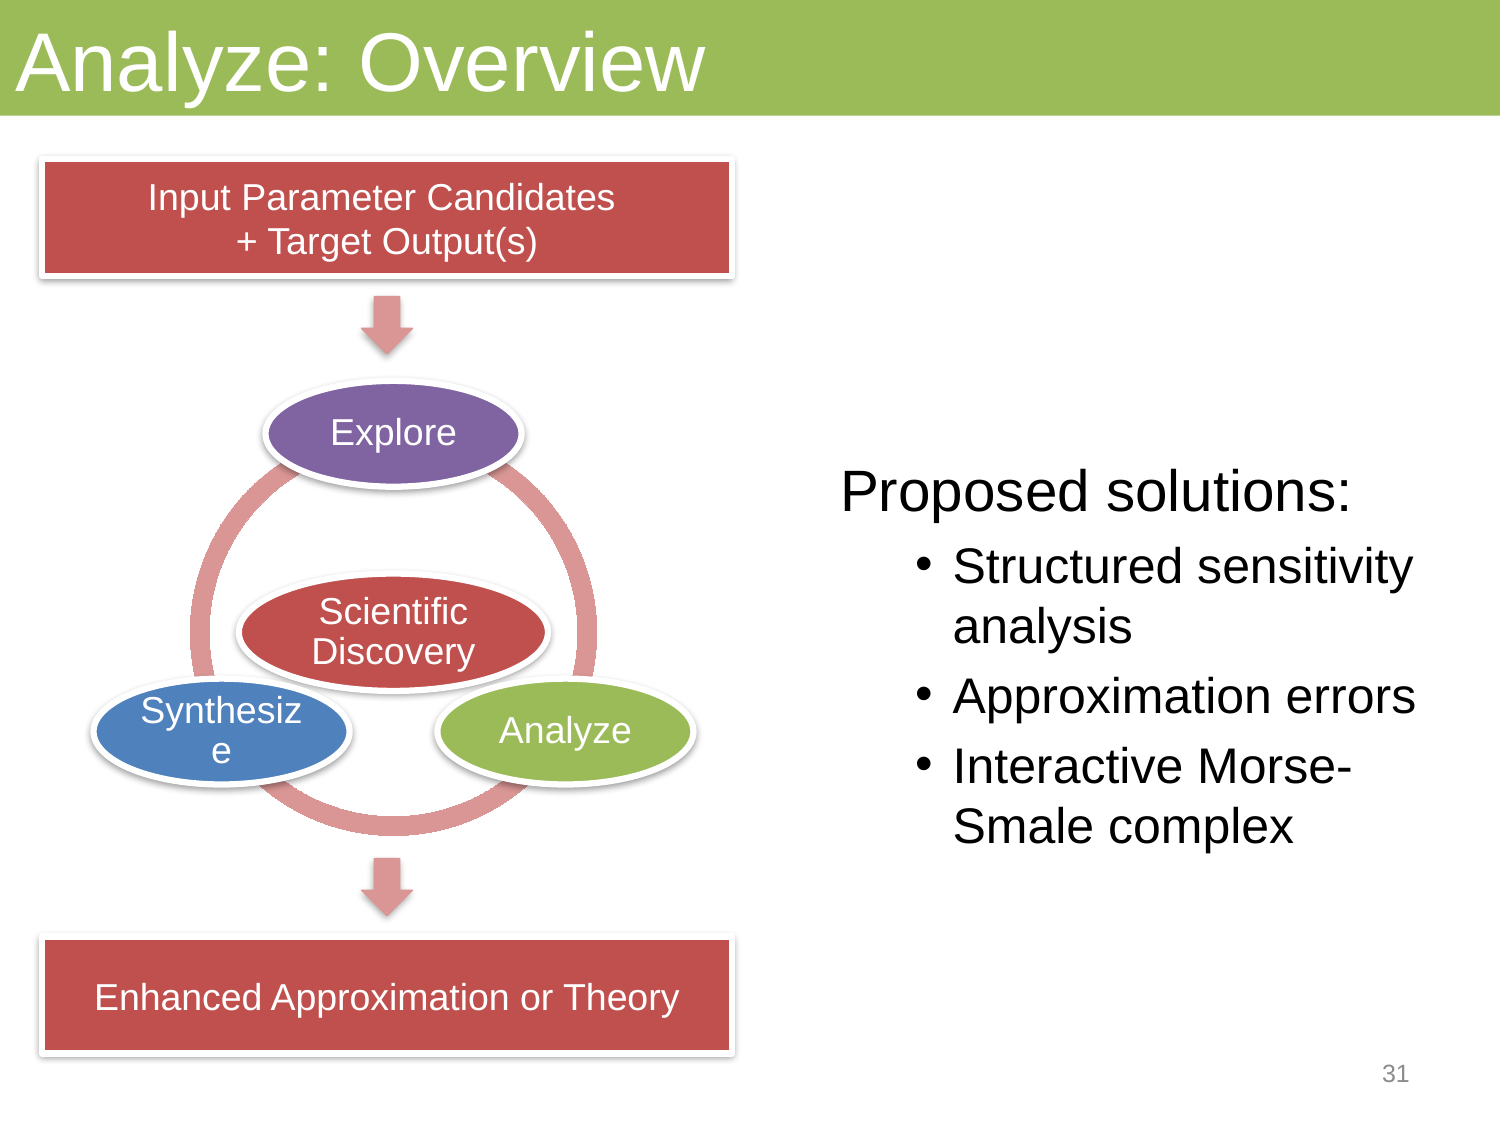

# Analyze: Overview

Proposed solutions:
Structured sensitivity analysis
Approximation errors
Interactive Morse-Smale complex
Input Parameter Candidates
+ Target Output(s)

Scientific Discovery
Explore
Analyze
Synthesize

Enhanced Approximation or Theory
31